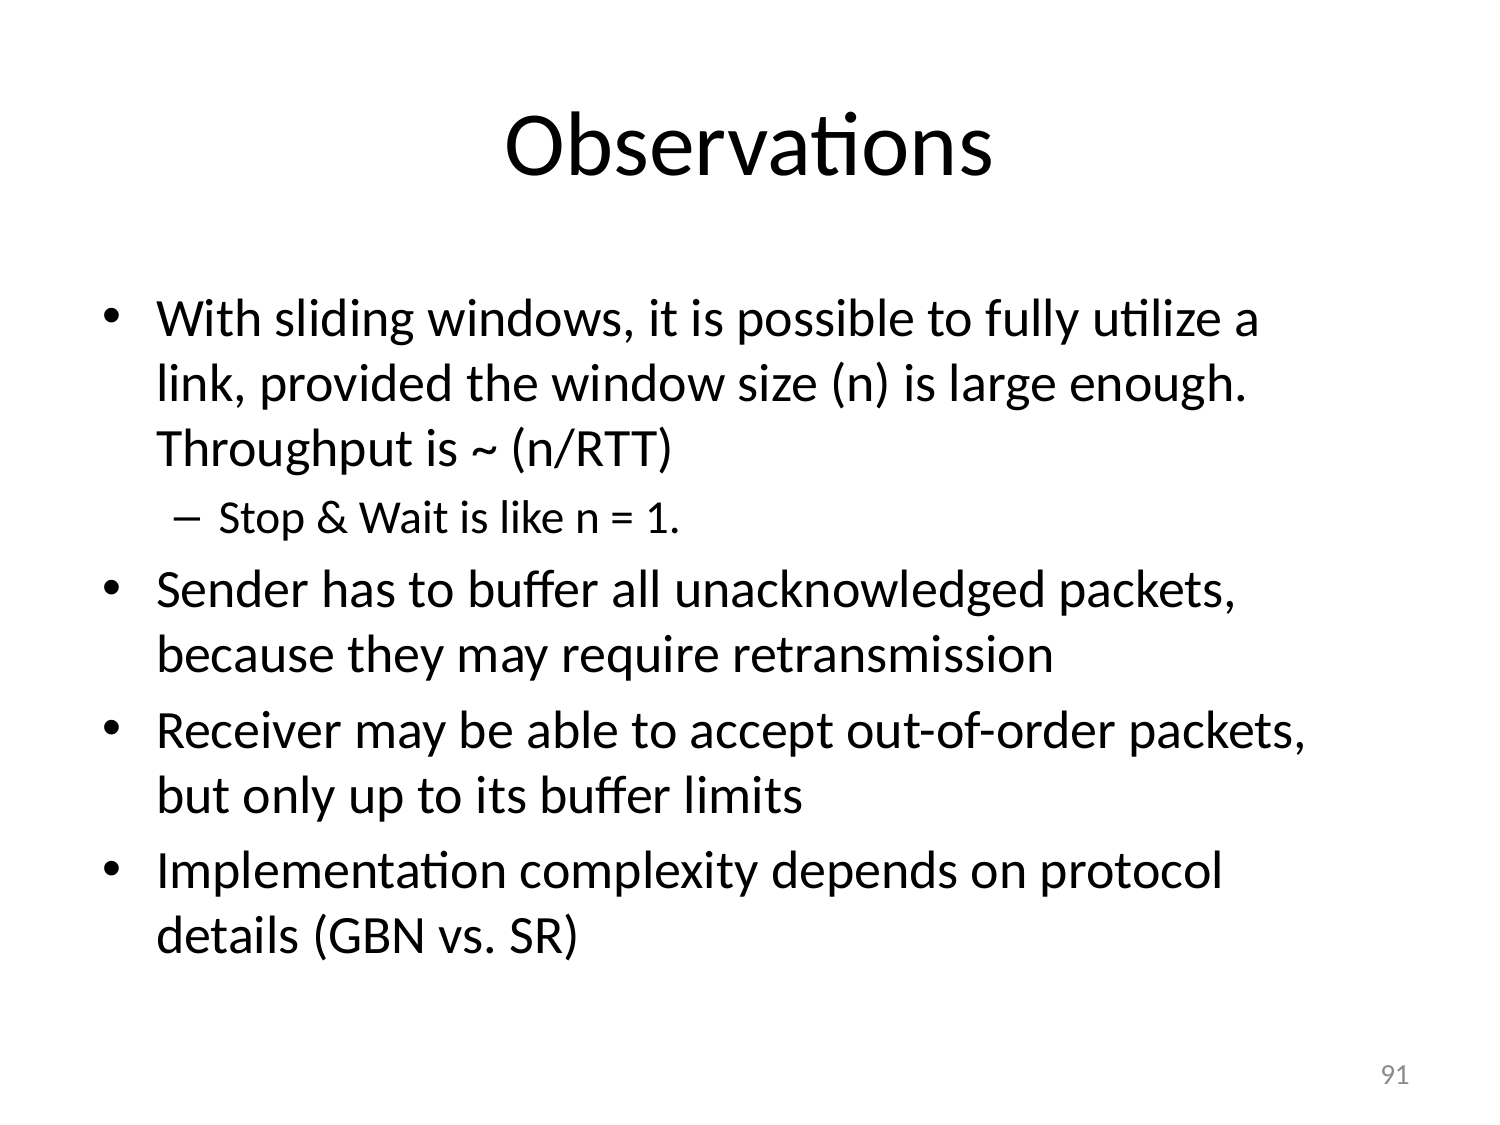

# Observations
With sliding windows, it is possible to fully utilize a link, provided the window size (n) is large enough.  Throughput is ~ (n/RTT)
Stop & Wait is like n = 1.
Sender has to buffer all unacknowledged packets, because they may require retransmission
Receiver may be able to accept out-of-order packets, but only up to its buffer limits
Implementation complexity depends on protocol details (GBN vs. SR)
91